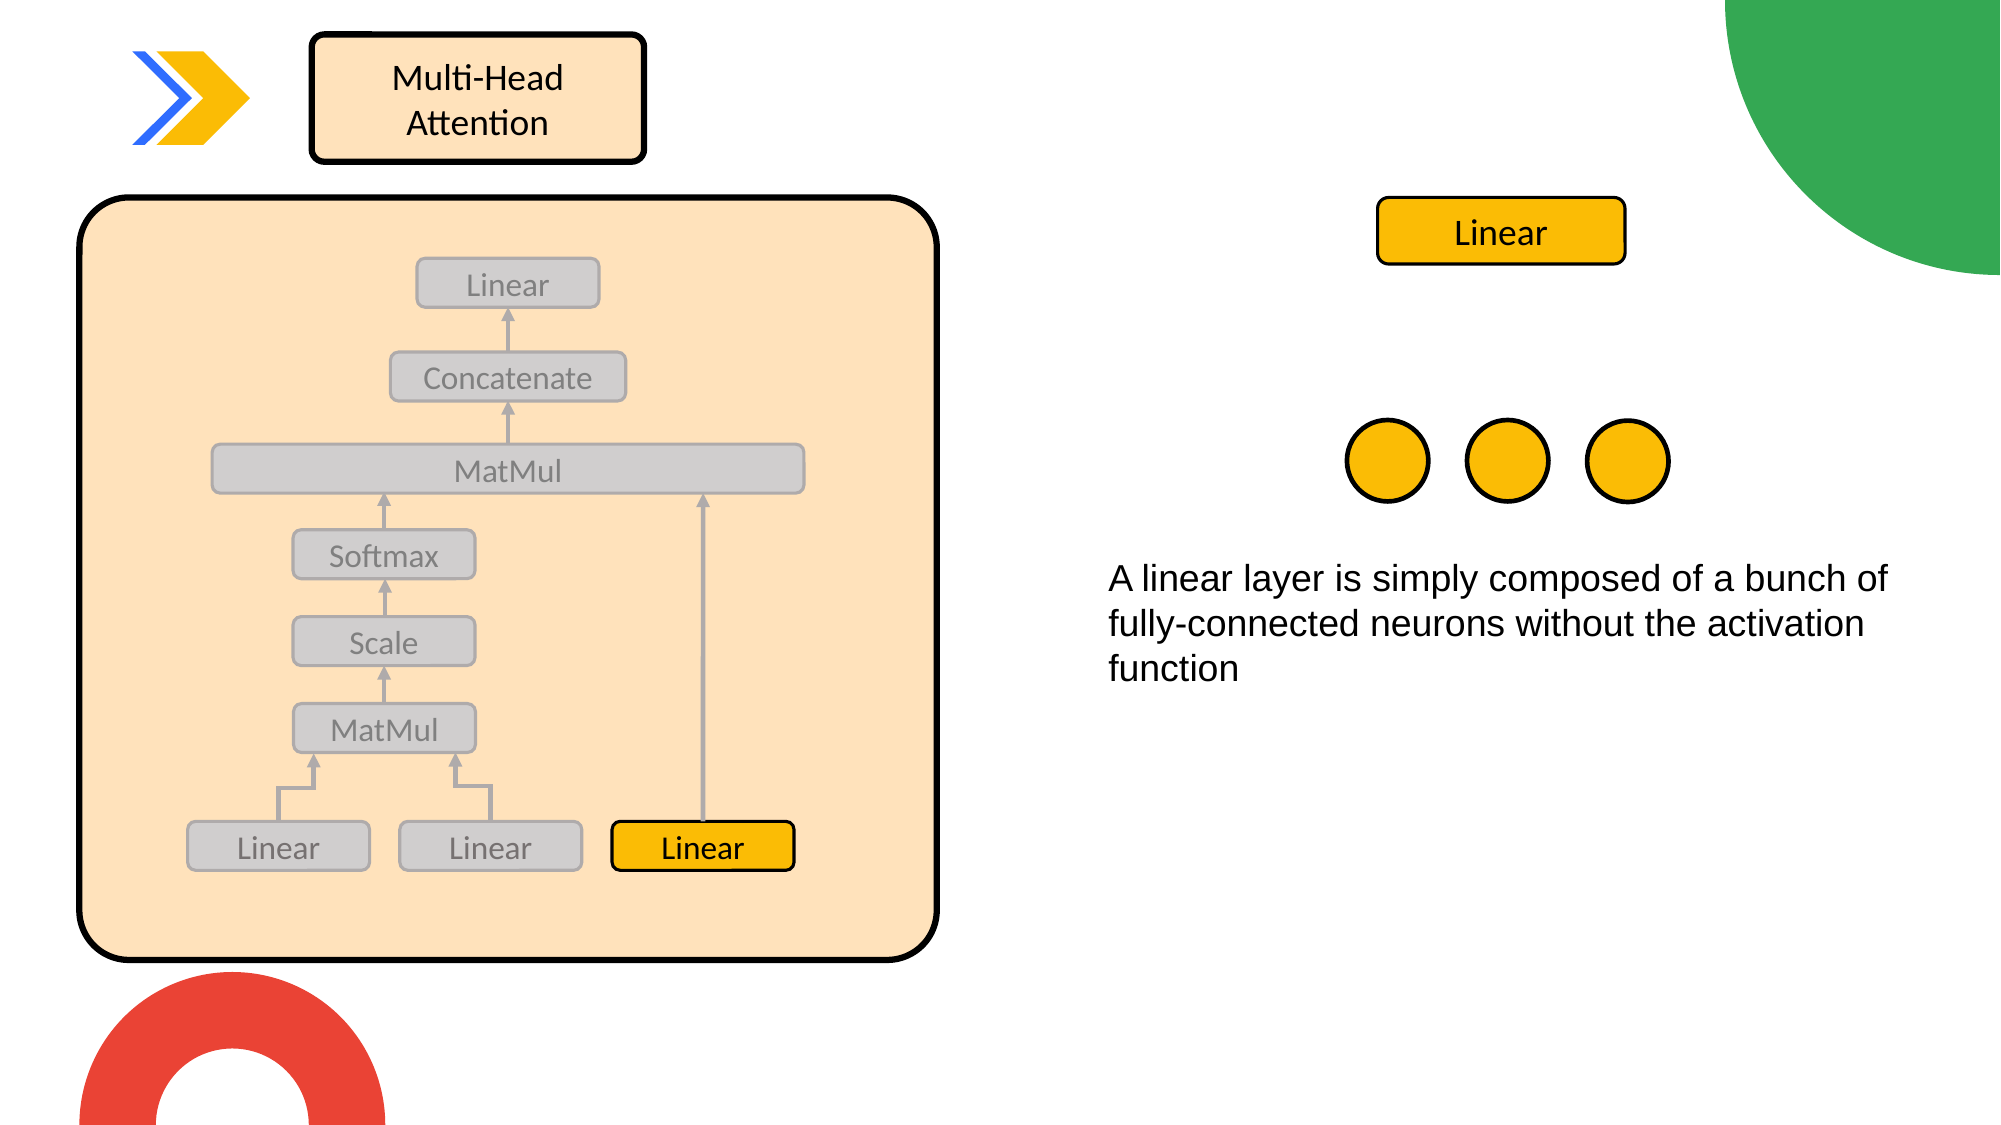

Multi-Head Attention

Linear
Concatenate
MatMul
Softmax
Scale
MatMul
Linear
Linear
Linear
Linear

A linear layer is simply composed of a bunch of fully-connected neurons without the activation function